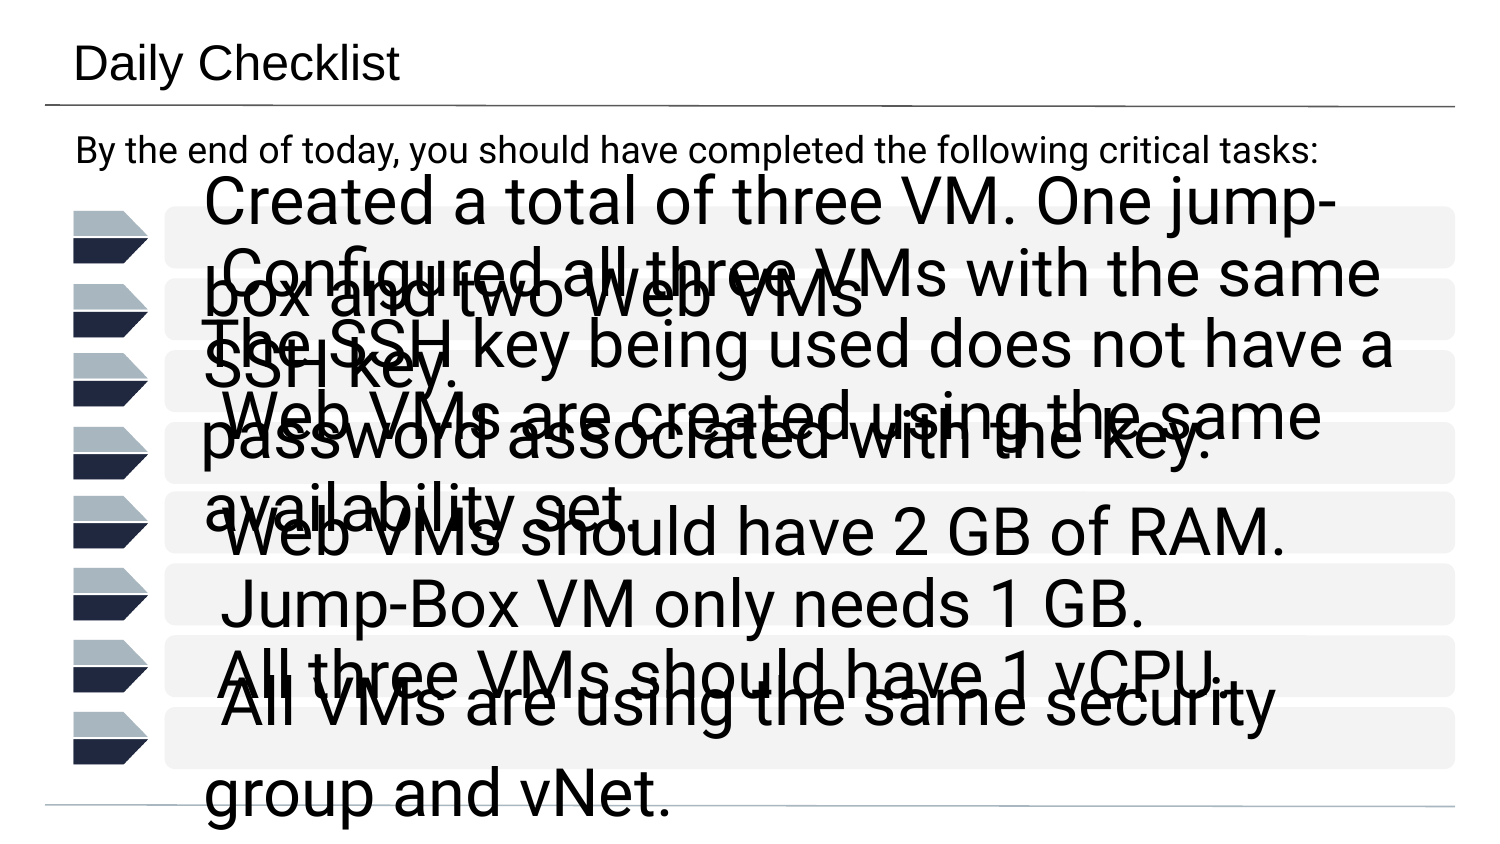

# Daily Checklist
By the end of today, you should have completed the following critical tasks:
Created a total of three VM. One jump-box and two Web VMs
 Configured all three VMs with the same SSH key.
The SSH key being used does not have a password associated with the key.
 Web VMs are created using the same availability set.
 Web VMs should have 2 GB of RAM.
 Jump-Box VM only needs 1 GB.
 All three VMs should have 1 vCPU.
 All VMs are using the same security group and vNet.